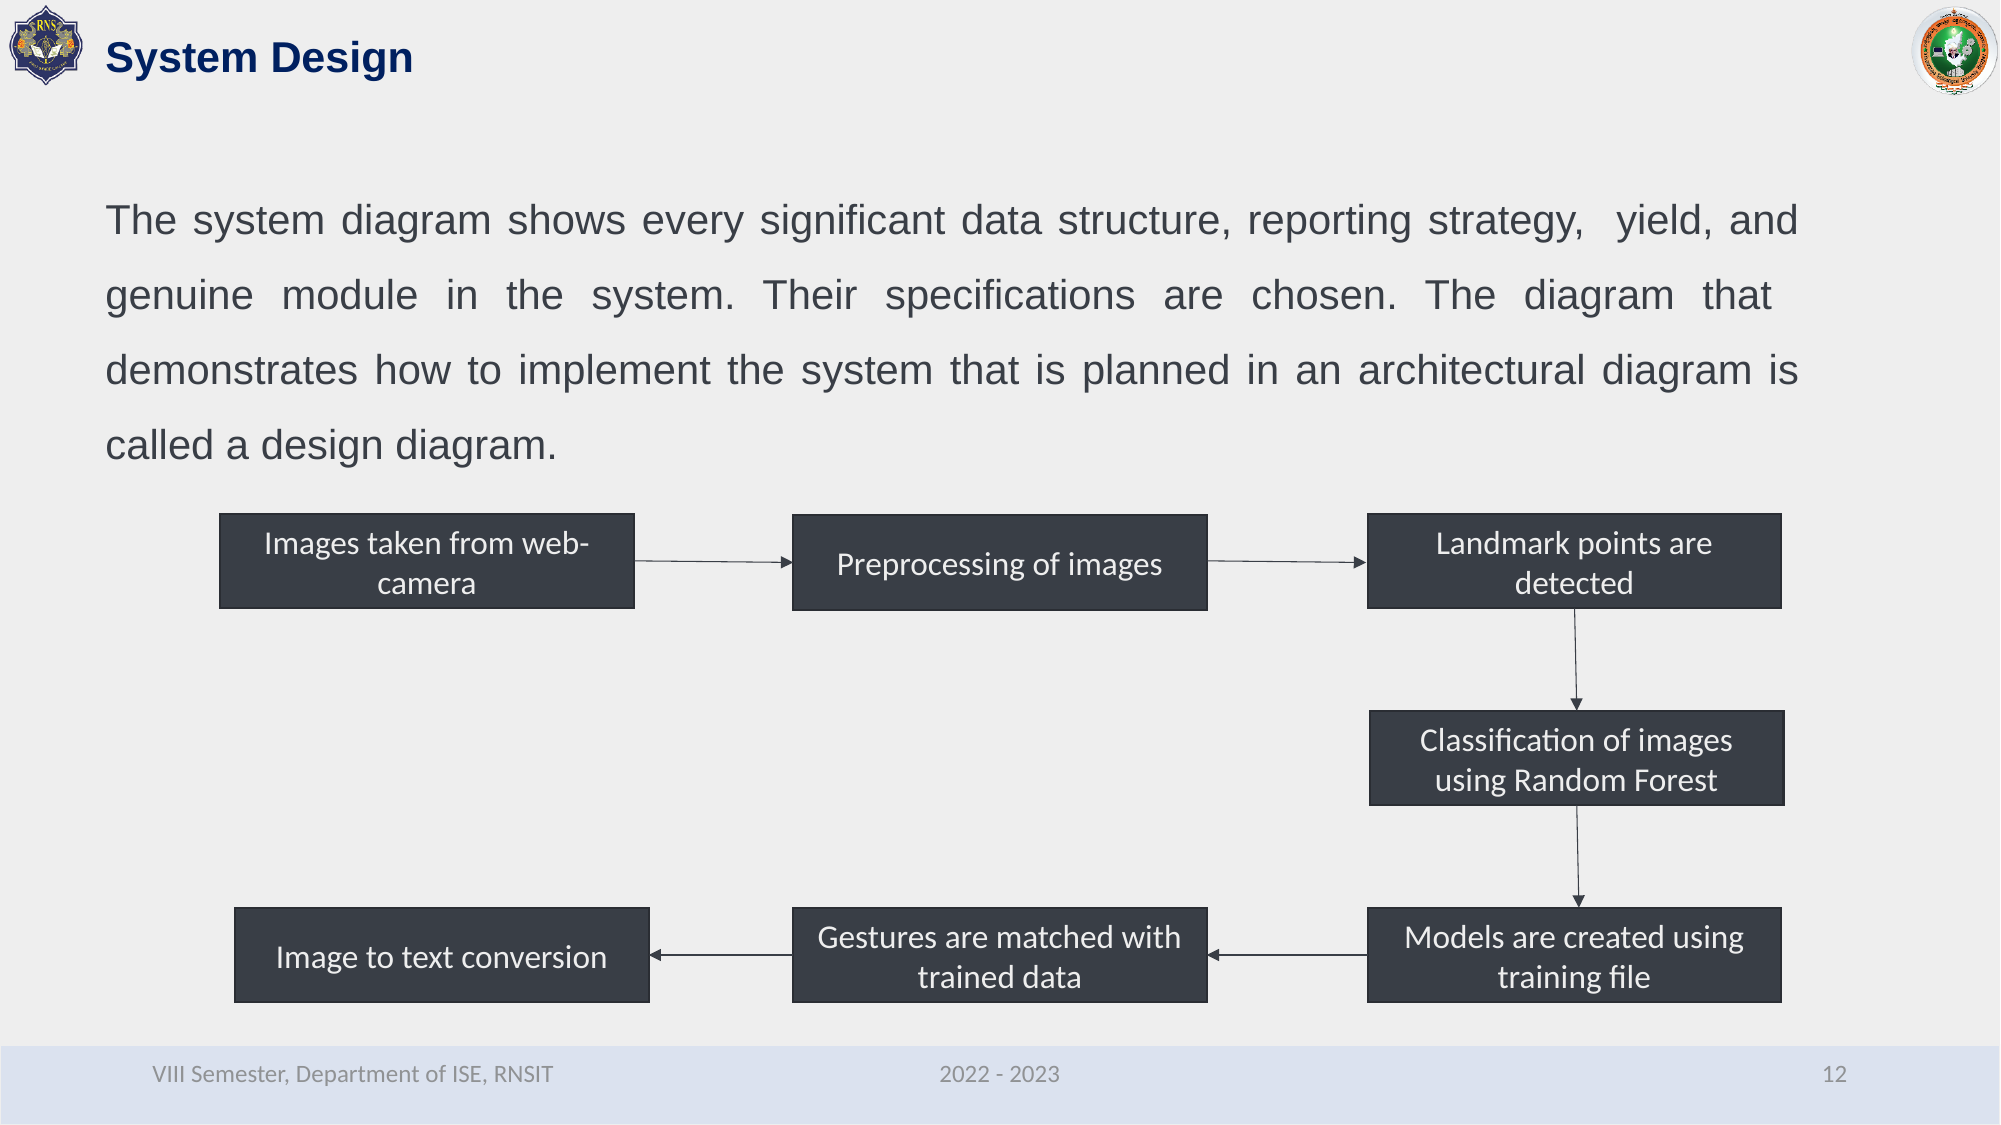

# System Design
The system diagram shows every significant data structure, reporting strategy,  yield, and genuine module in the system. Their specifications are chosen. The diagram that  demonstrates how to implement the system that is planned in an architectural diagram is called a design diagram.

Images taken from web-camera
Landmark points are detected
Preprocessing of images
Classification of images using Random Forest
Image to text conversion
Gestures are matched with trained data
Models are created using training file
VIII Semester, Department of ISE, RNSIT
2022 - 2023
12